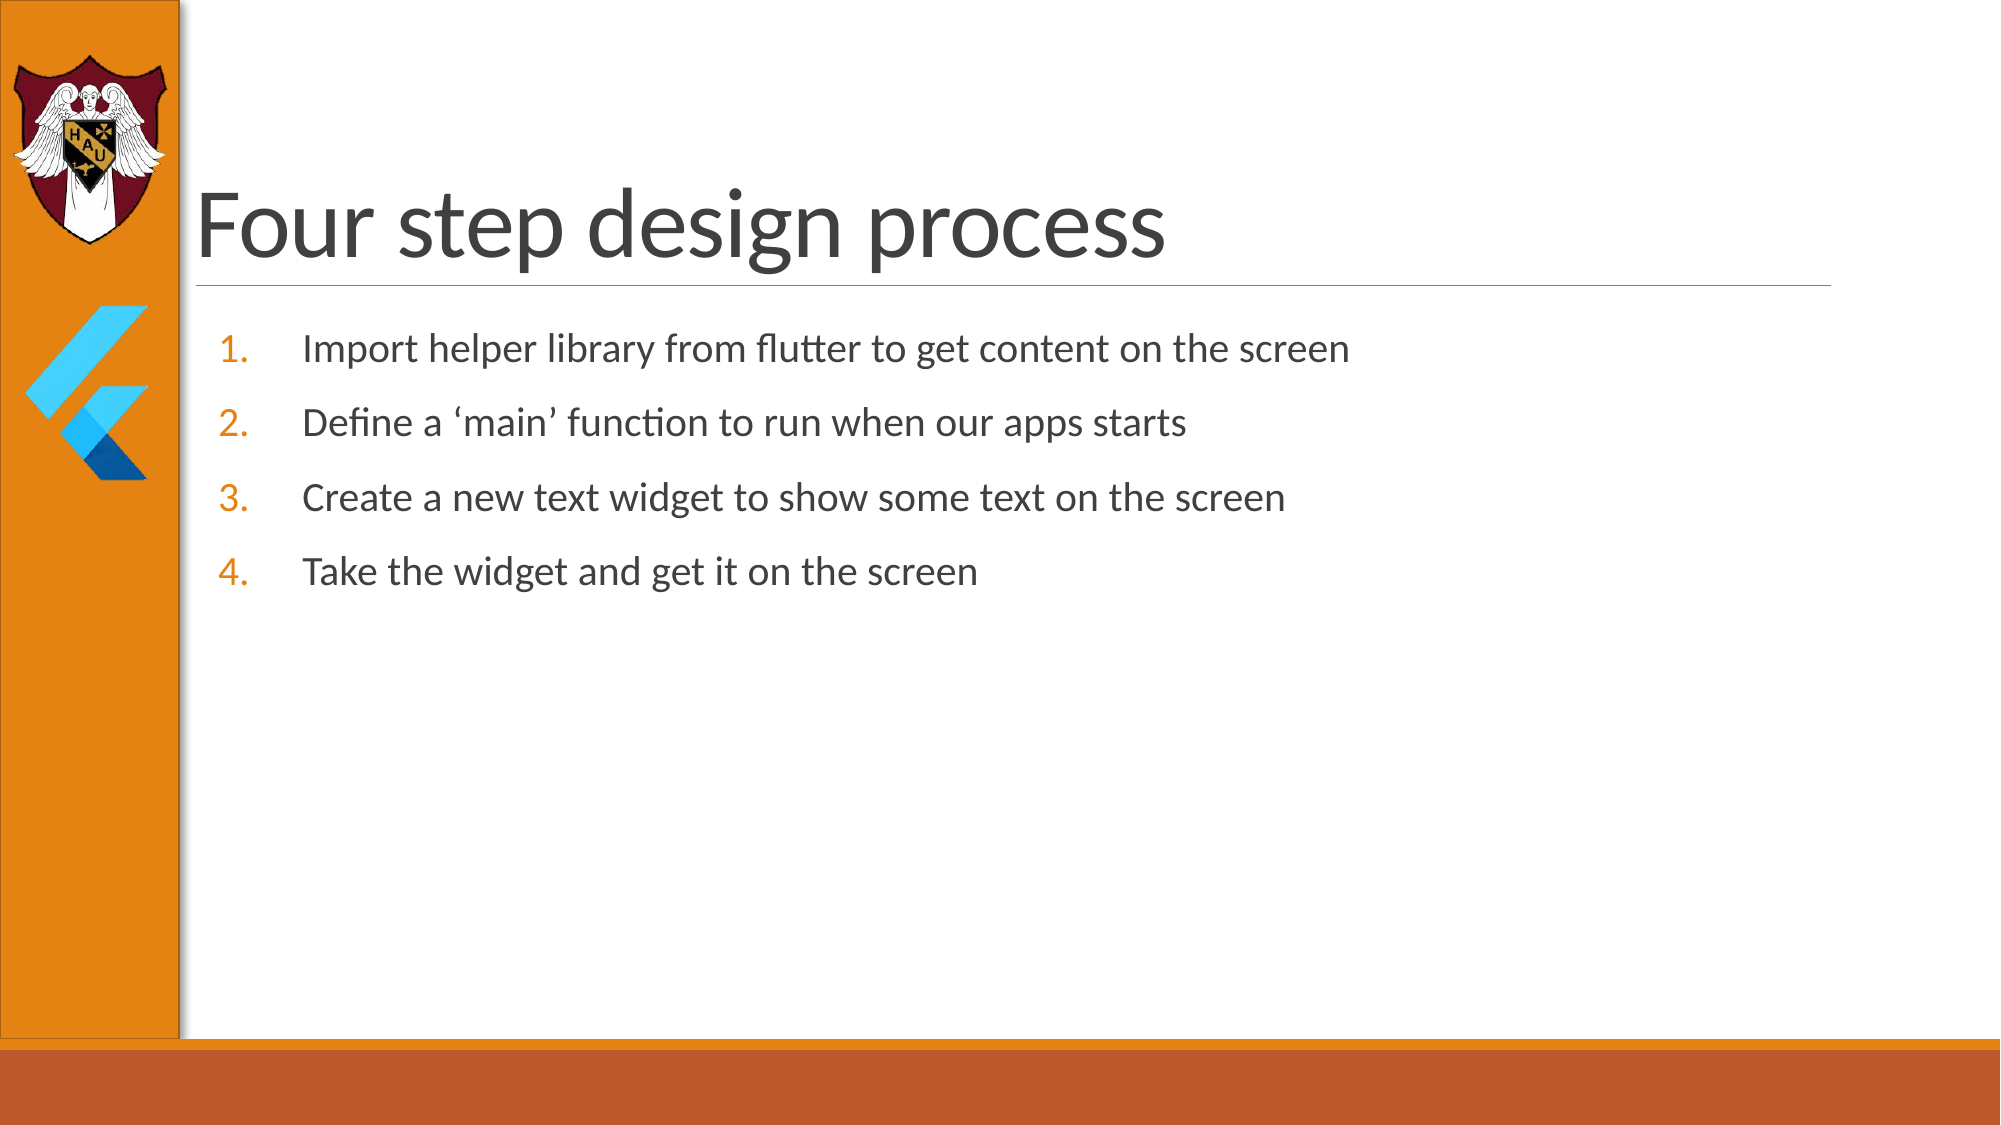

# Four step design process
Import helper library from flutter to get content on the screen
Define a ‘main’ function to run when our apps starts
Create a new text widget to show some text on the screen
Take the widget and get it on the screen